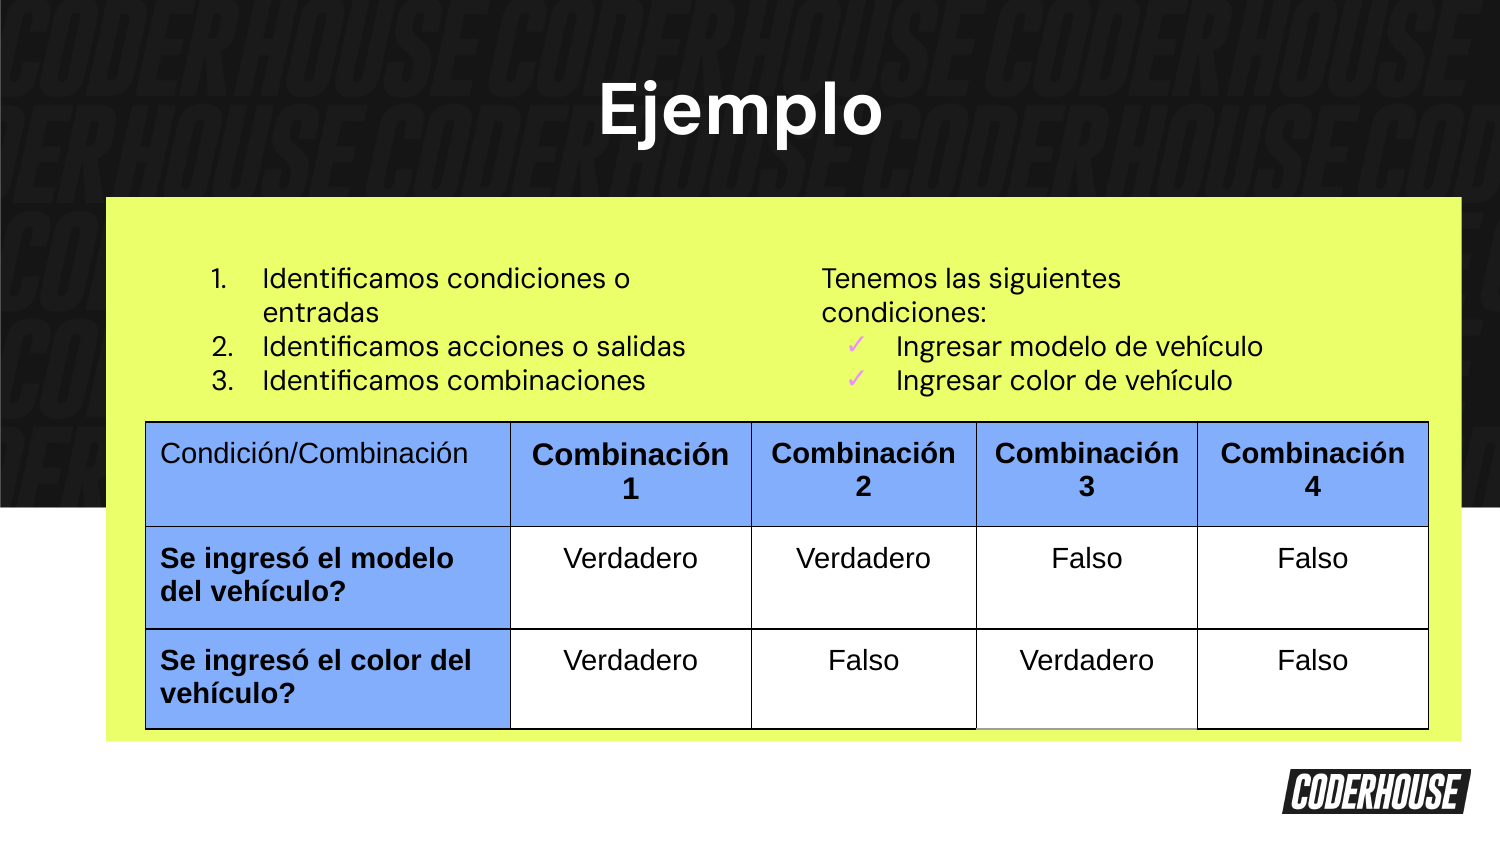

Ejemplo

Identificamos condiciones o entradas
Identificamos acciones o salidas
Identificamos combinaciones
Tenemos las siguientes condiciones:
Ingresar modelo de vehículo
Ingresar color de vehículo
| Condición/Combinación | Combinación 1 | Combinación 2 | Combinación 3 | Combinación 4 |
| --- | --- | --- | --- | --- |
| Se ingresó el modelo del vehículo? | Verdadero | Verdadero | Falso | Falso |
| Se ingresó el color del vehículo? | Verdadero | Falso | Verdadero | Falso |